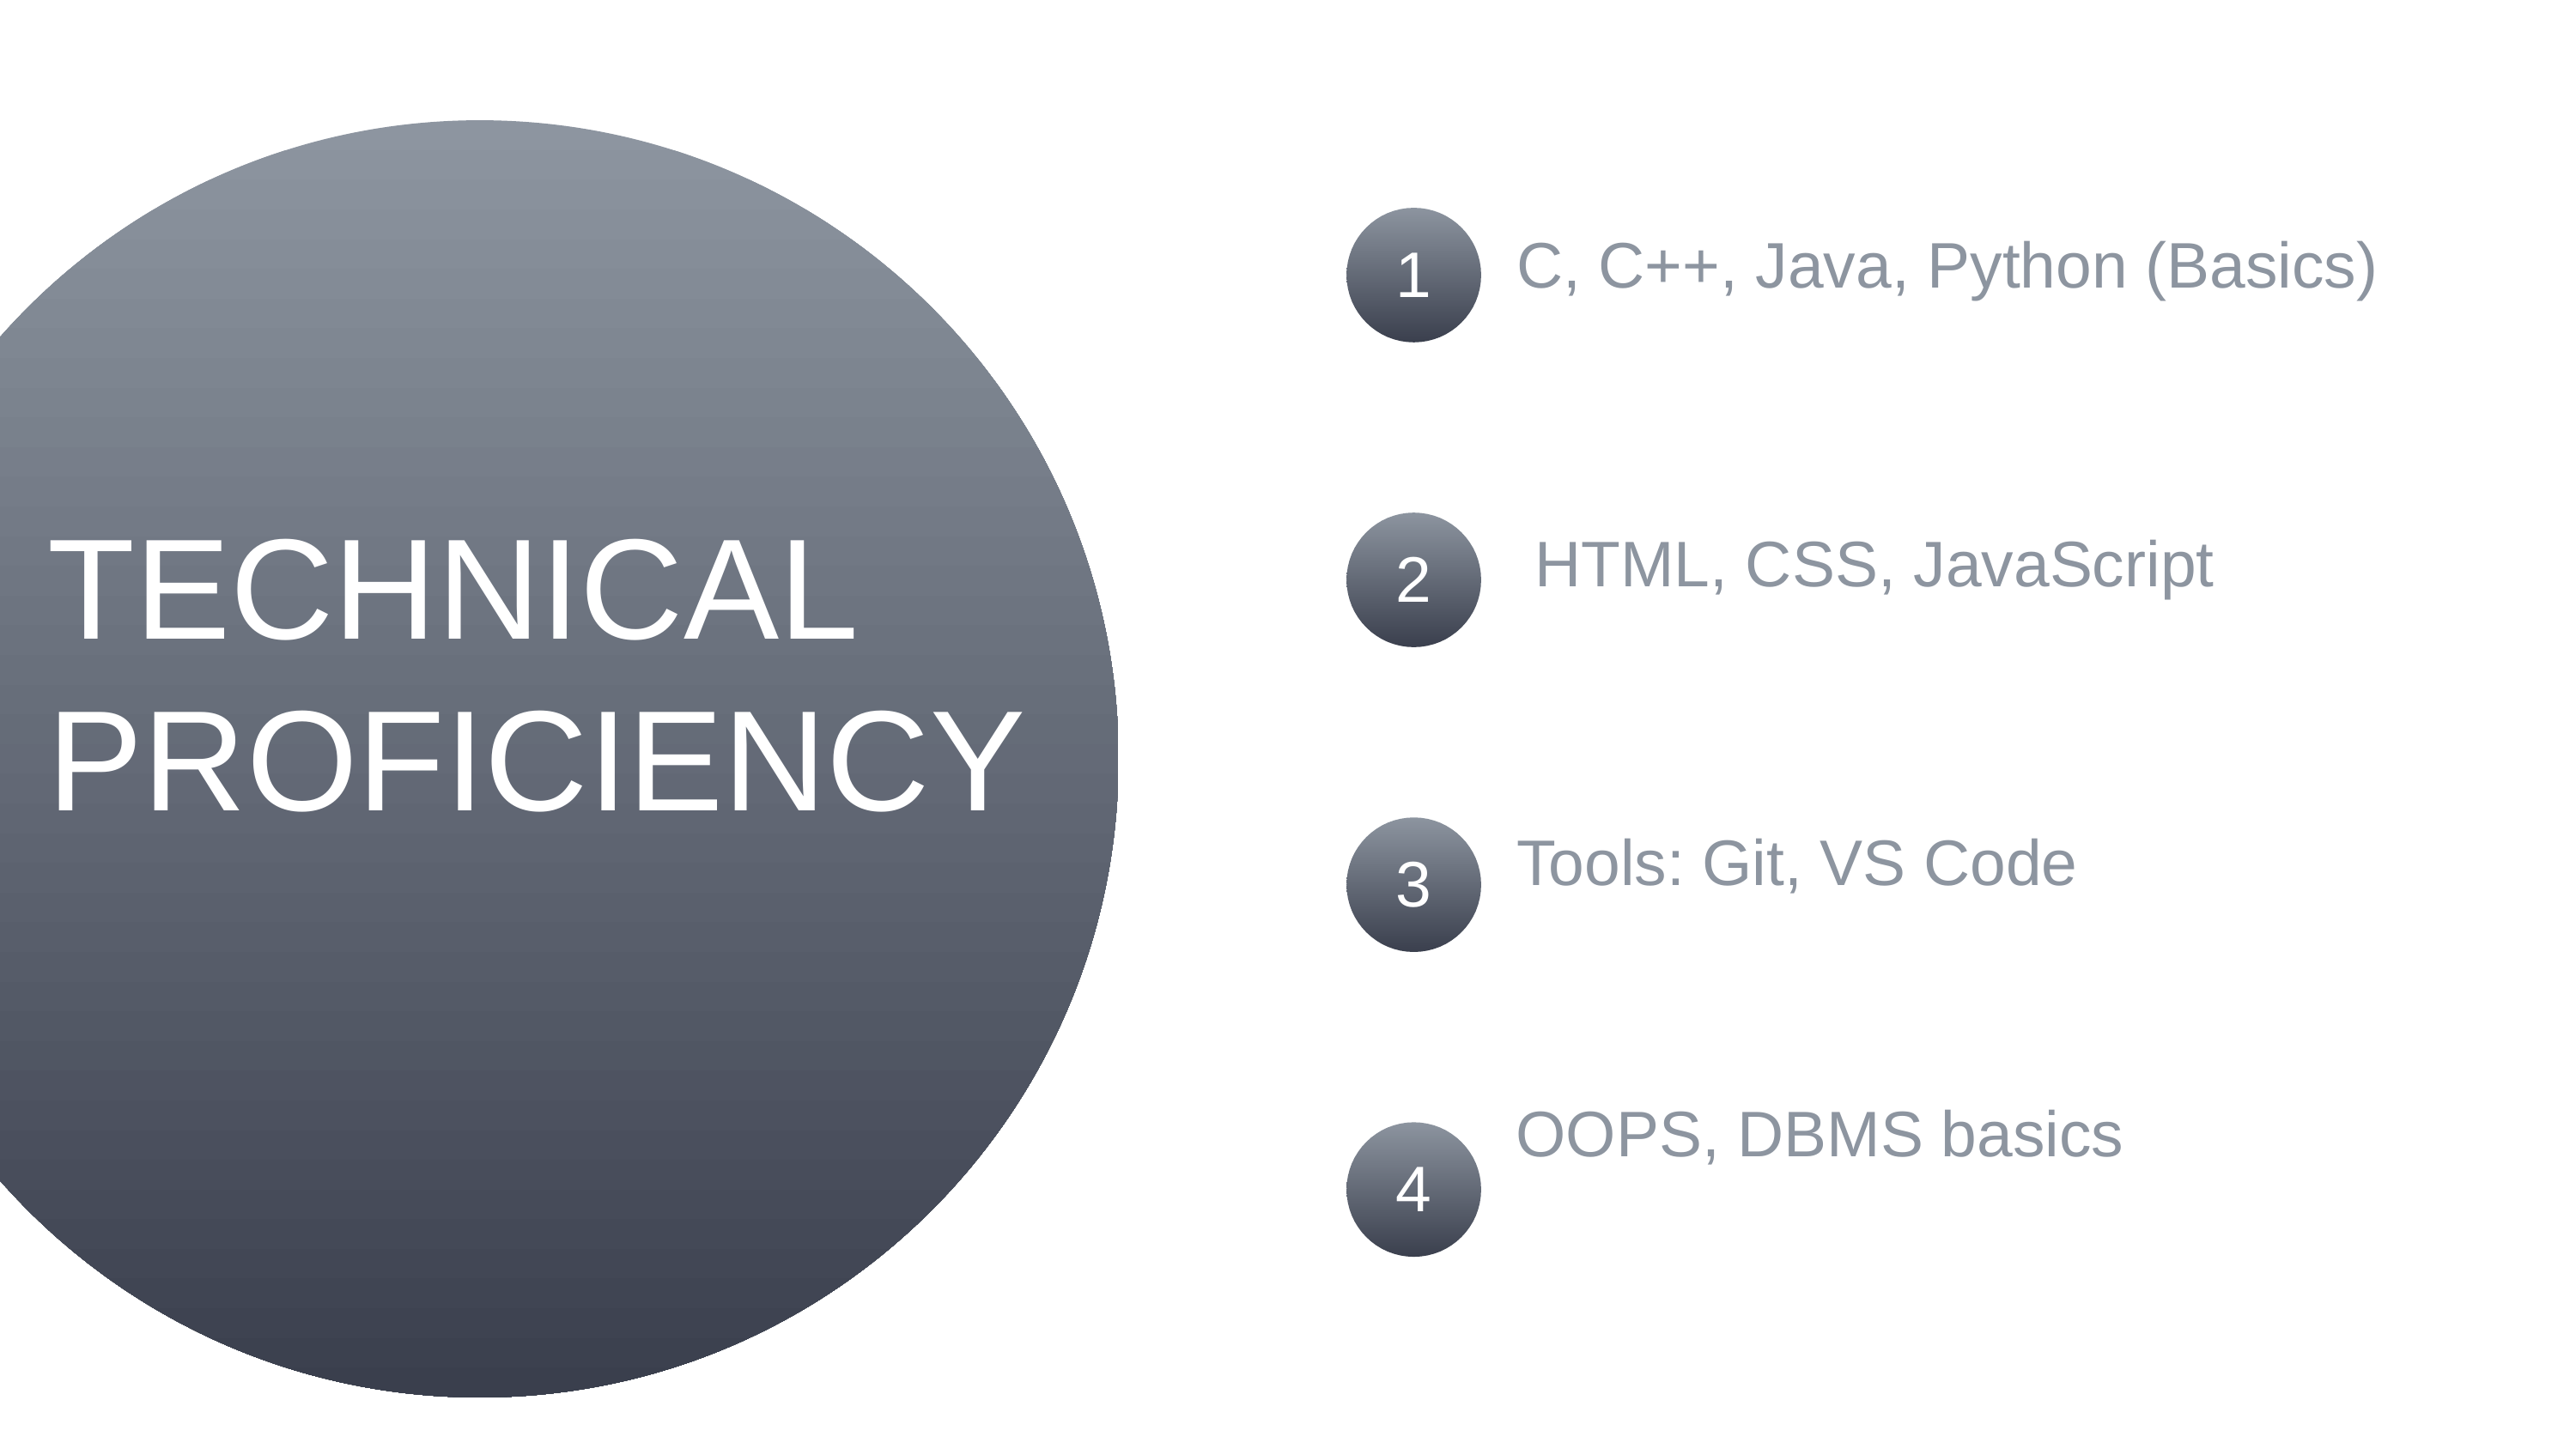

1
C, C++, Java, Python (Basics)
TECHNICAL
PROFICIENCY

2
HTML, CSS, JavaScript

3
Tools: Git, VS Code
OOPS, DBMS basics

4